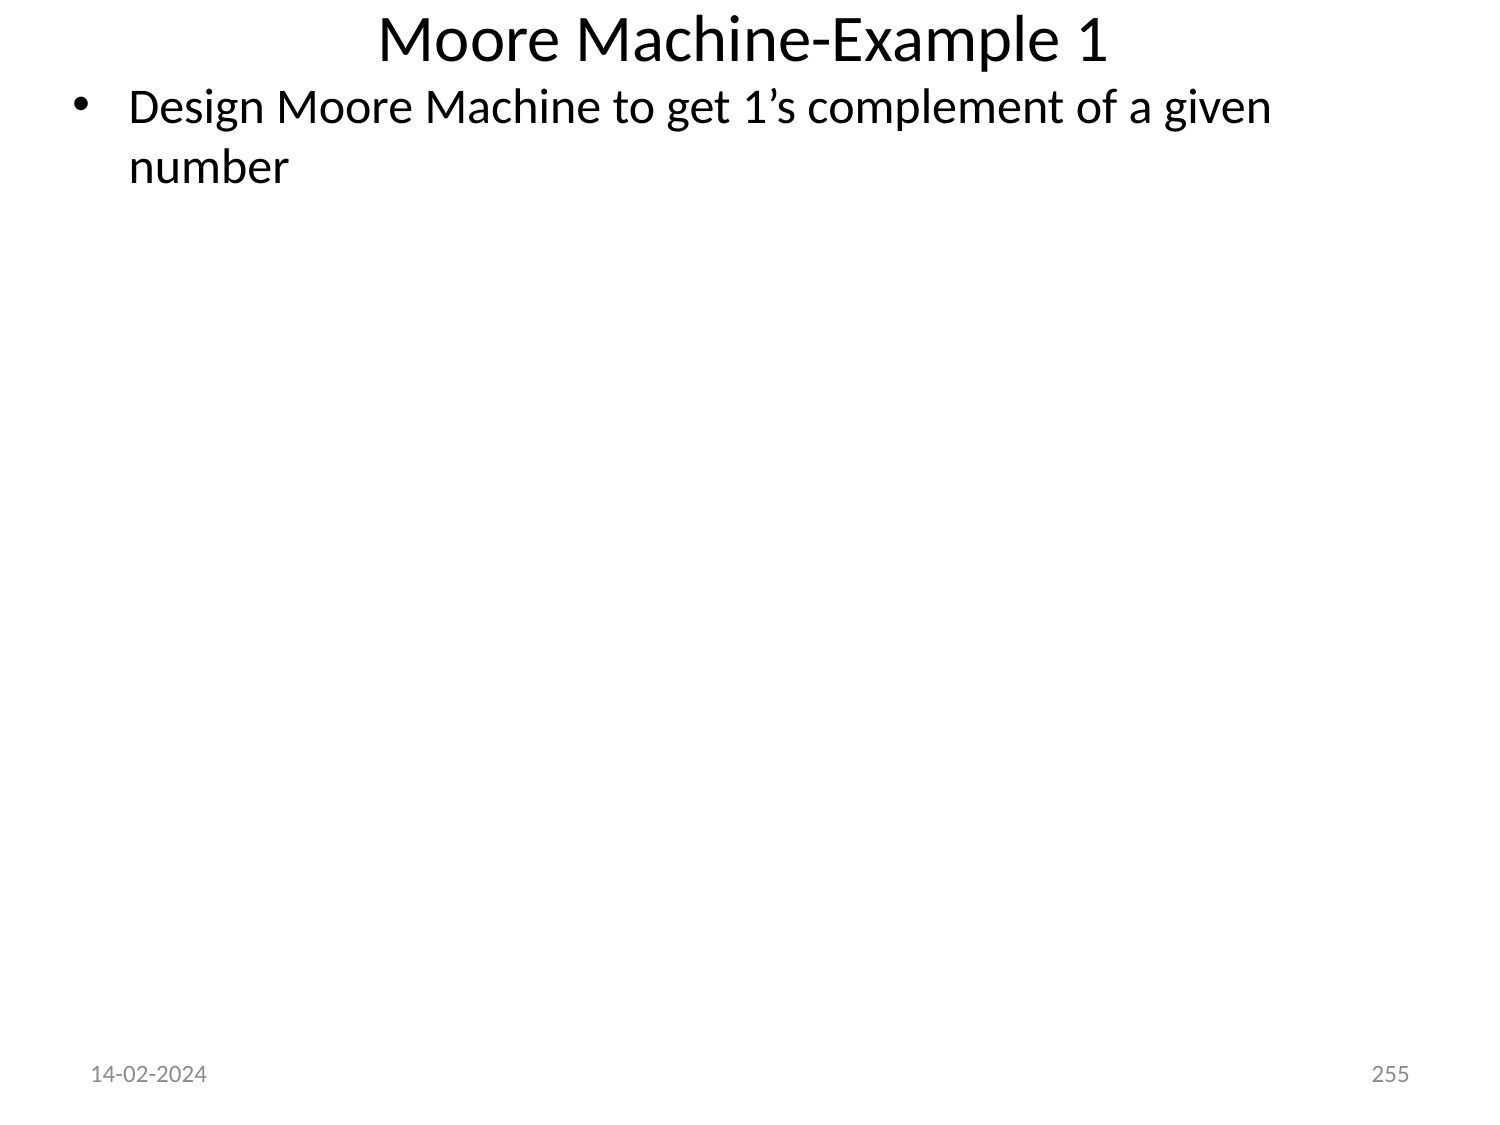

# Moore Machine-Example 1
Design Moore Machine to get 1’s complement of a given number

14-02-2024
255